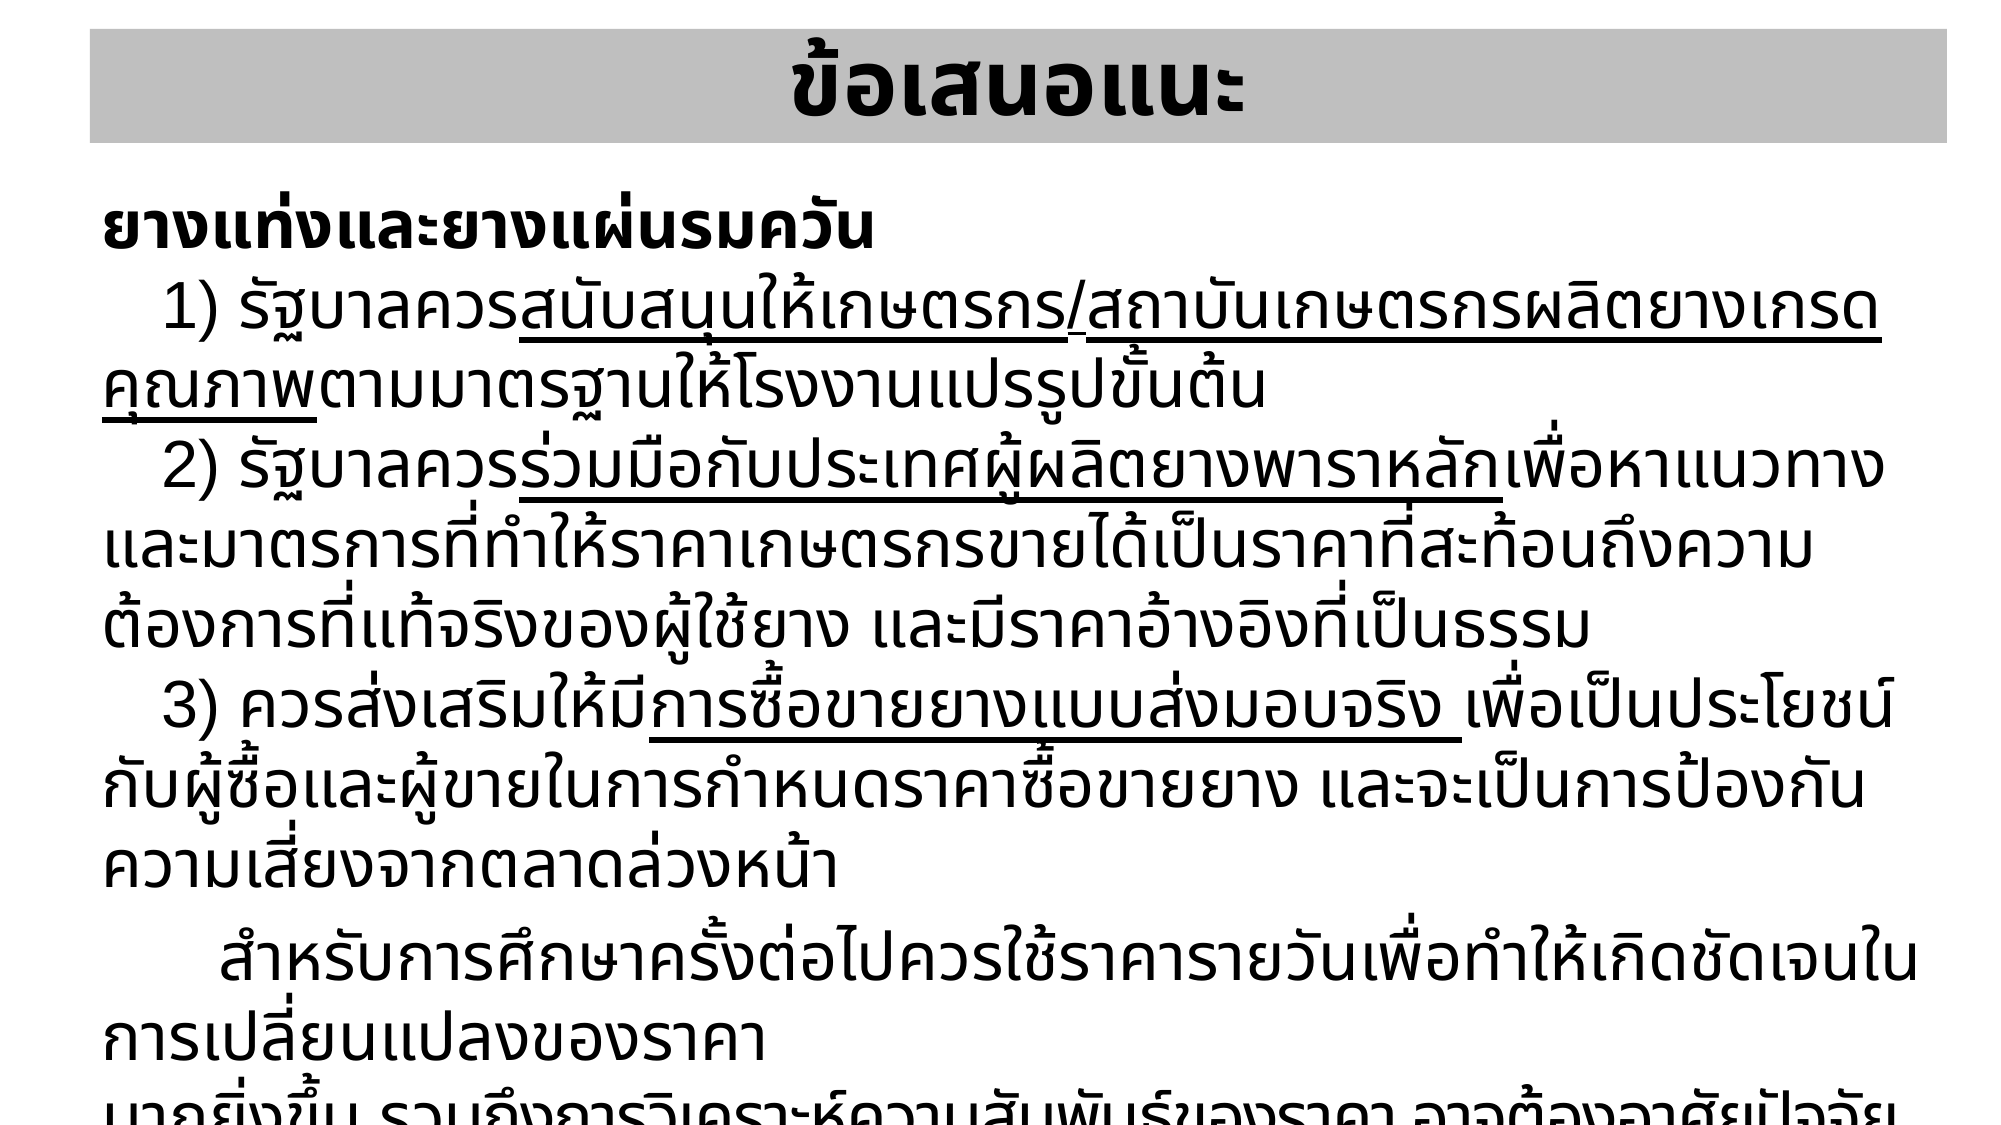

ข้อเสนอแนะ
ยางแท่งและยางแผ่นรมควัน
	1) รัฐบาลควรสนับสนุนให้เกษตรกร/สถาบันเกษตรกรผลิตยางเกรดคุณภาพตามมาตรฐานให้โรงงานแปรรูปขั้นต้น
	2) รัฐบาลควรร่วมมือกับประเทศผู้ผลิตยางพาราหลักเพื่อหาแนวทางและมาตรการที่ทำให้ราคาเกษตรกรขายได้เป็นราคาที่สะท้อนถึงความต้องการที่แท้จริงของผู้ใช้ยาง และมีราคาอ้างอิงที่เป็นธรรม
	3) ควรส่งเสริมให้มีการซื้อขายยางแบบส่งมอบจริง เพื่อเป็นประโยชน์กับผู้ซื้อและผู้ขายในการกำหนดราคาซื้อขายยาง และจะเป็นการป้องกันความเสี่ยงจากตลาดล่วงหน้า
		สำหรับการศึกษาครั้งต่อไปควรใช้ราคารายวันเพื่อทำให้เกิดชัดเจนในการเปลี่ยนแปลงของราคา
มากยิ่งขึ้น รวมถึงการวิเคราะห์ความสัมพันธ์ของราคา อาจต้องอาศัยปัจจัยในหลาย ๆ ด้านประกอบ
การวิเคราะห์